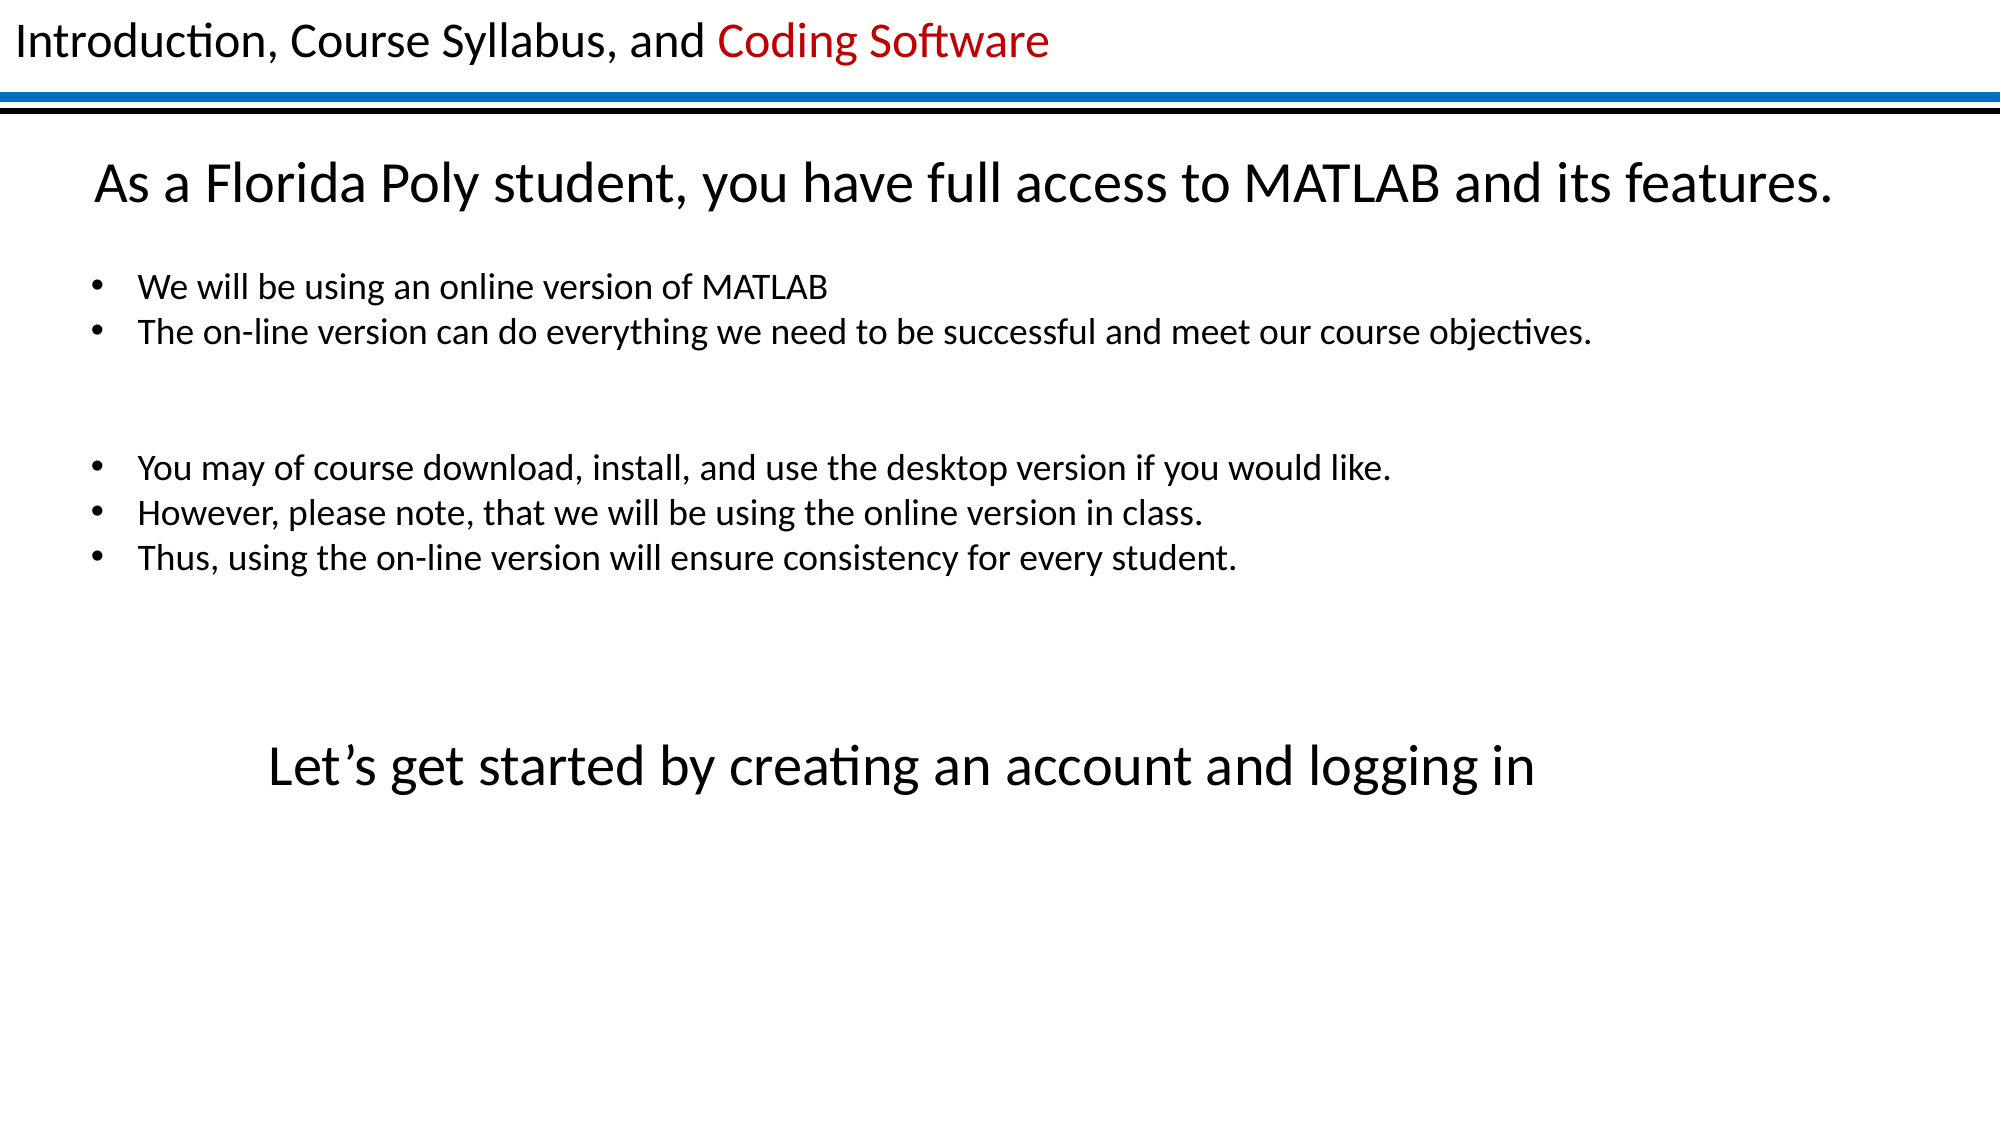

Introduction, Course Syllabus, and Coding Software
As a Florida Poly student, you have full access to MATLAB and its features.
We will be using an online version of MATLAB
The on-line version can do everything we need to be successful and meet our course objectives.
You may of course download, install, and use the desktop version if you would like.
However, please note, that we will be using the online version in class.
Thus, using the on-line version will ensure consistency for every student.
Let’s get started by creating an account and logging in